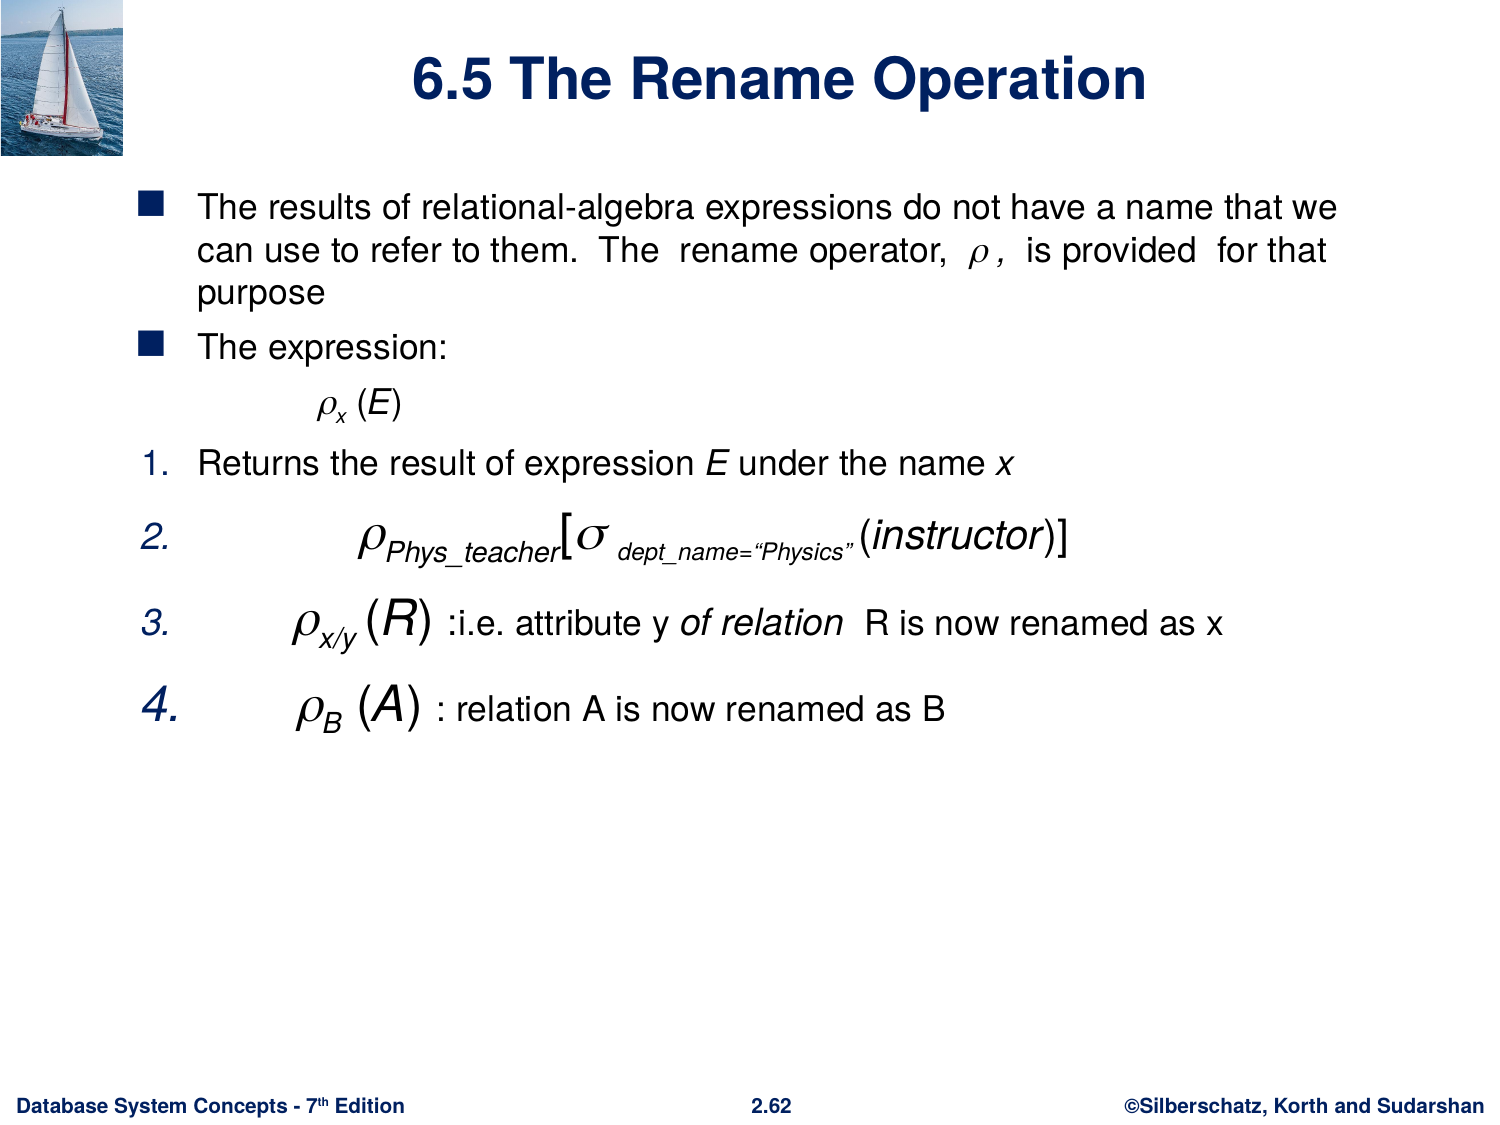

# 6.5 The Rename Operation
The results of relational-algebra expressions do not have a name that we can use to refer to them.  The  rename operator,  ρ ,  is provided  for that purpose
The expression:
                  ρx (E)
Returns the result of expression E under the name x
	 ρPhys_teacher[σ dept_name=“Physics” (instructor)]
         ρx/y (R) :i.e. attribute y of relation  R is now renamed as x
       ρB (A) : relation A is now renamed as B